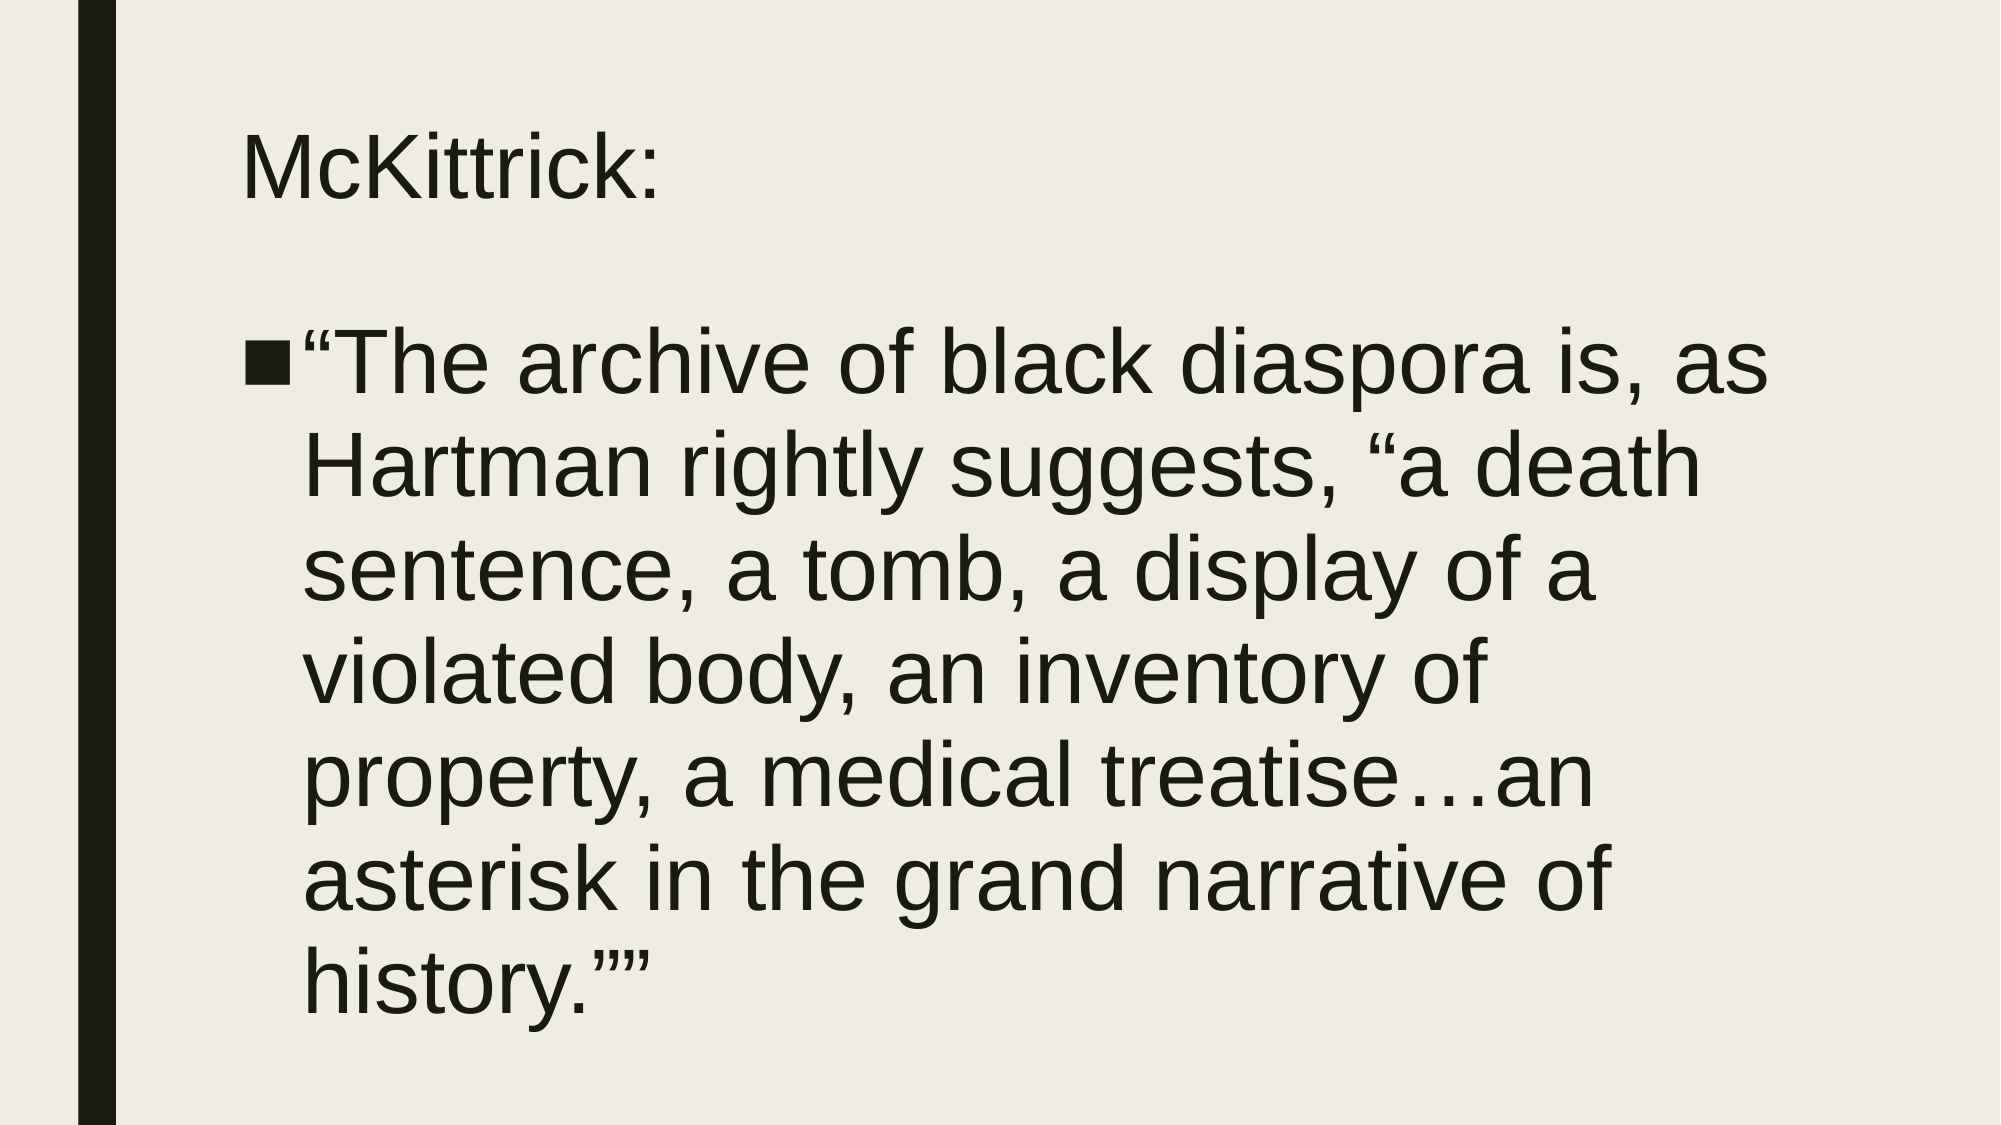

# McKittrick:
“The archive of black diaspora is, as Hartman rightly suggests, “a death sentence, a tomb, a display of a violated body, an inventory of property, a medical treatise…an asterisk in the grand narrative of history.””